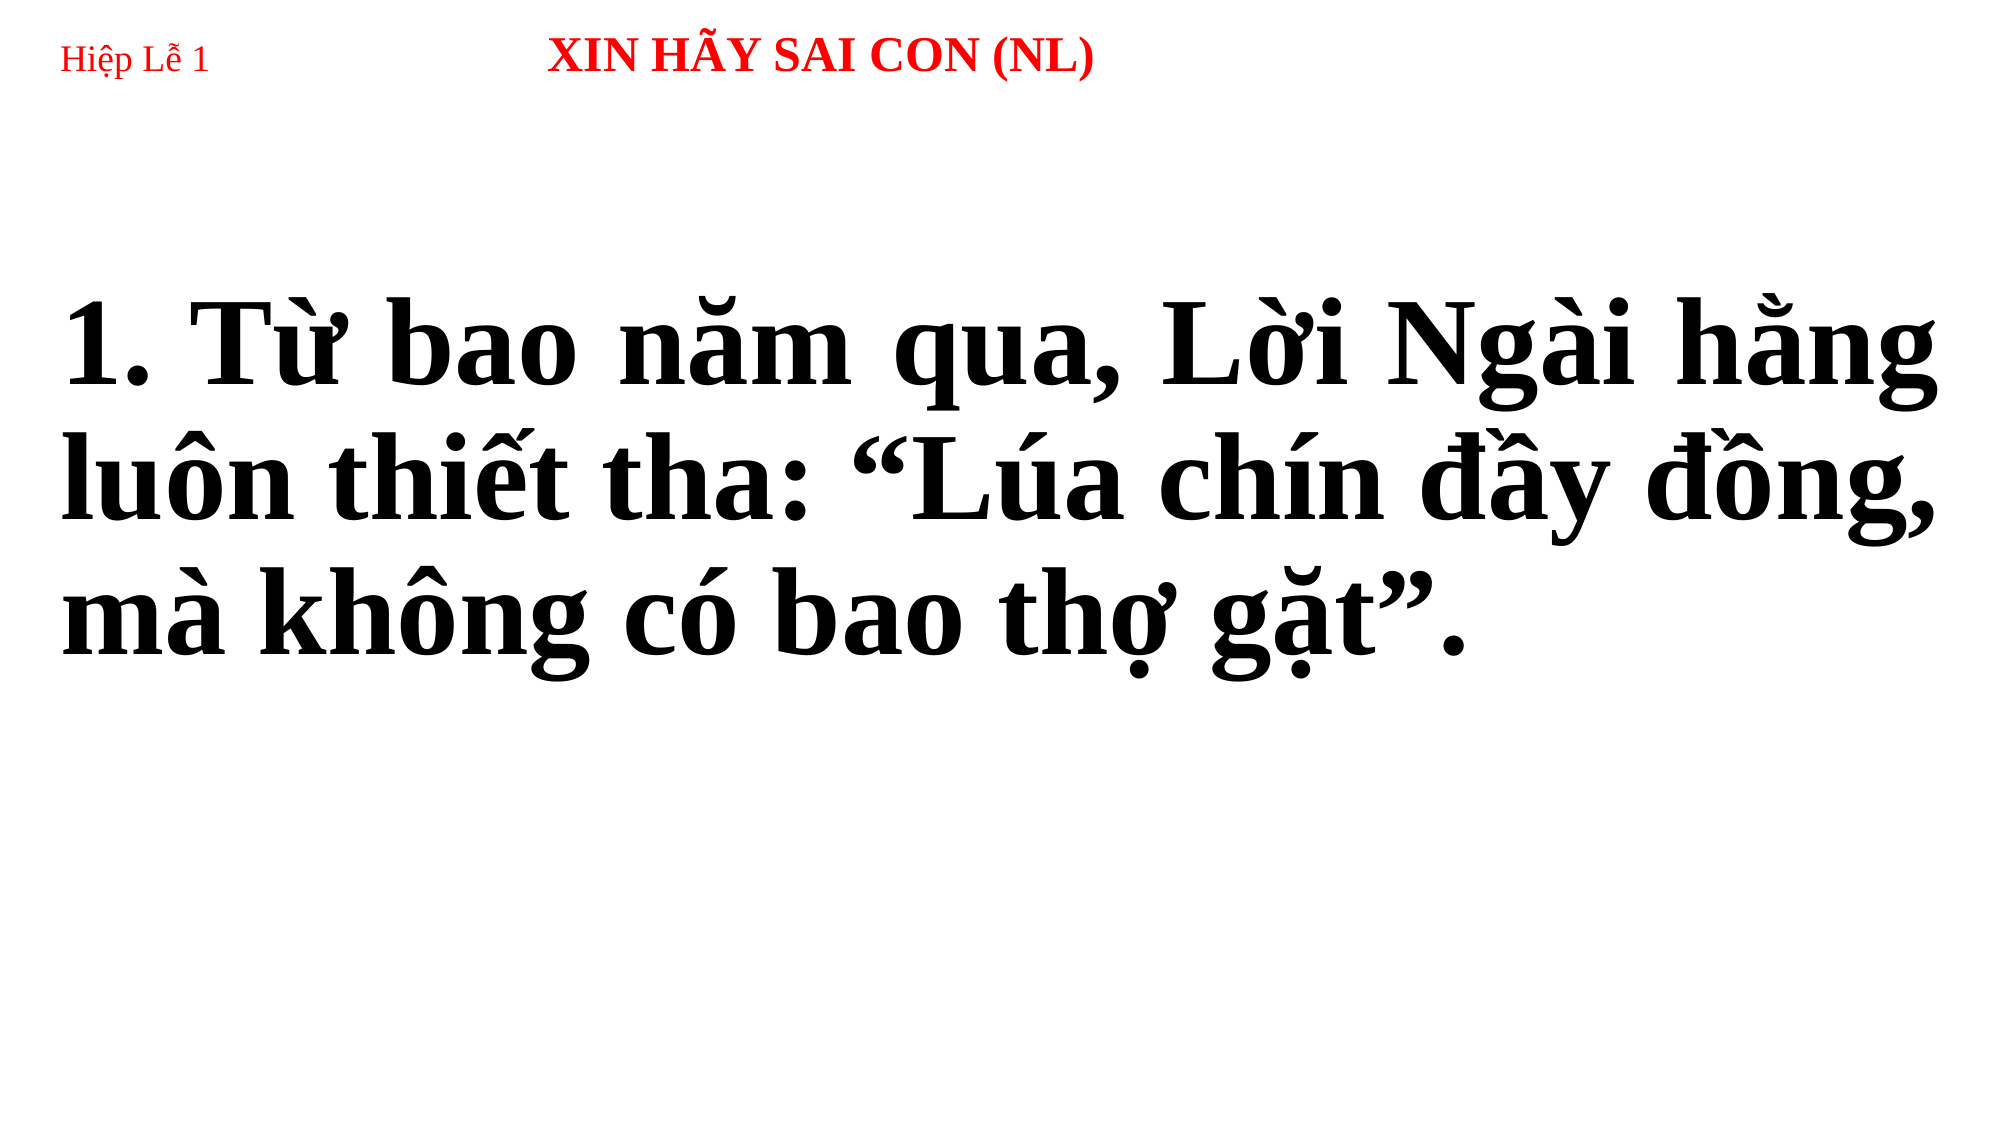

# Hiệp Lễ 1                    	    XIN HÃY SAI CON (NL)
1. Từ bao năm qua, Lời Ngài hằng luôn thiết tha: “Lúa chín đầy đồng, mà không có bao thợ gặt”.